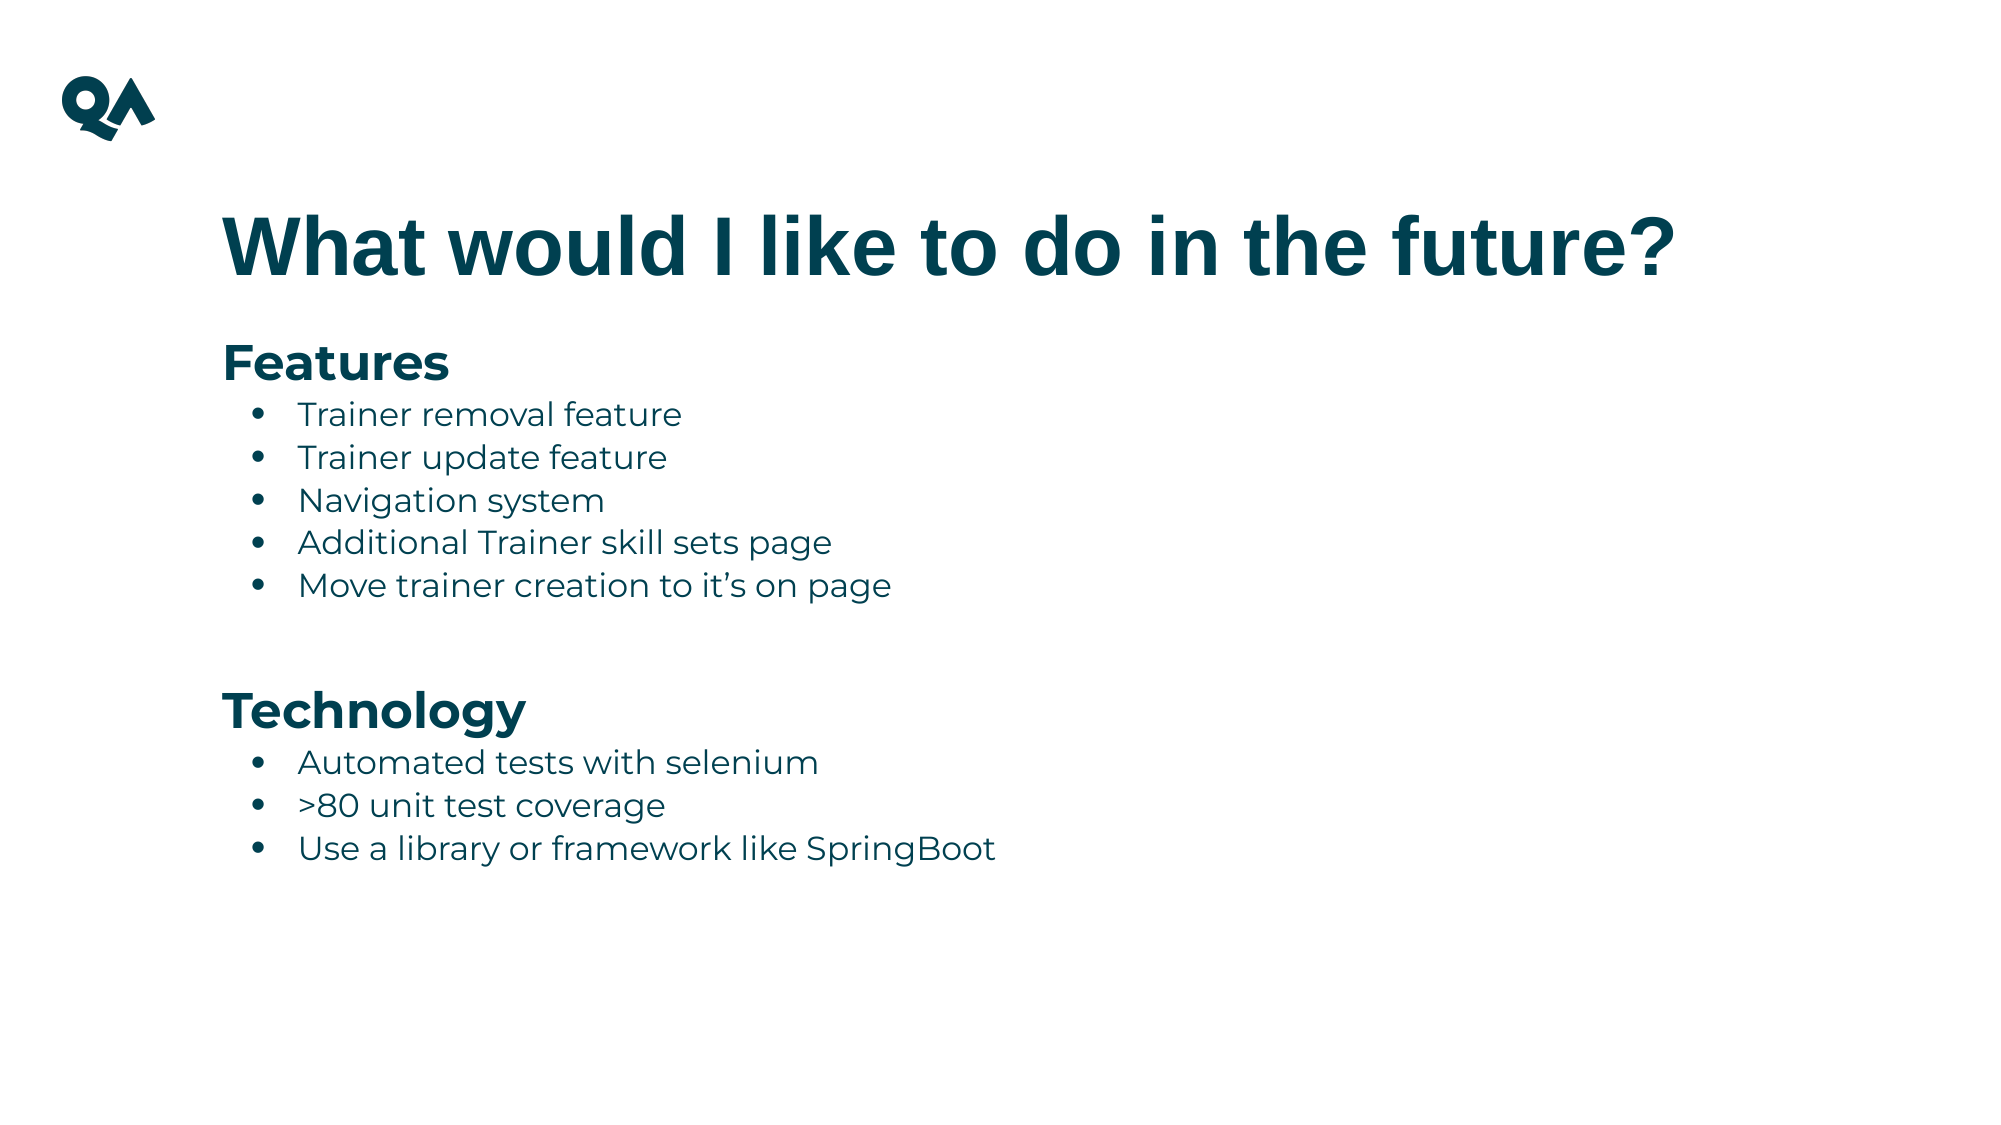

What would I like to do in the future?
Features
Trainer removal feature
Trainer update feature
Navigation system
Additional Trainer skill sets page
Move trainer creation to it’s on page

Technology
Automated tests with selenium
>80 unit test coverage
Use a library or framework like SpringBoot